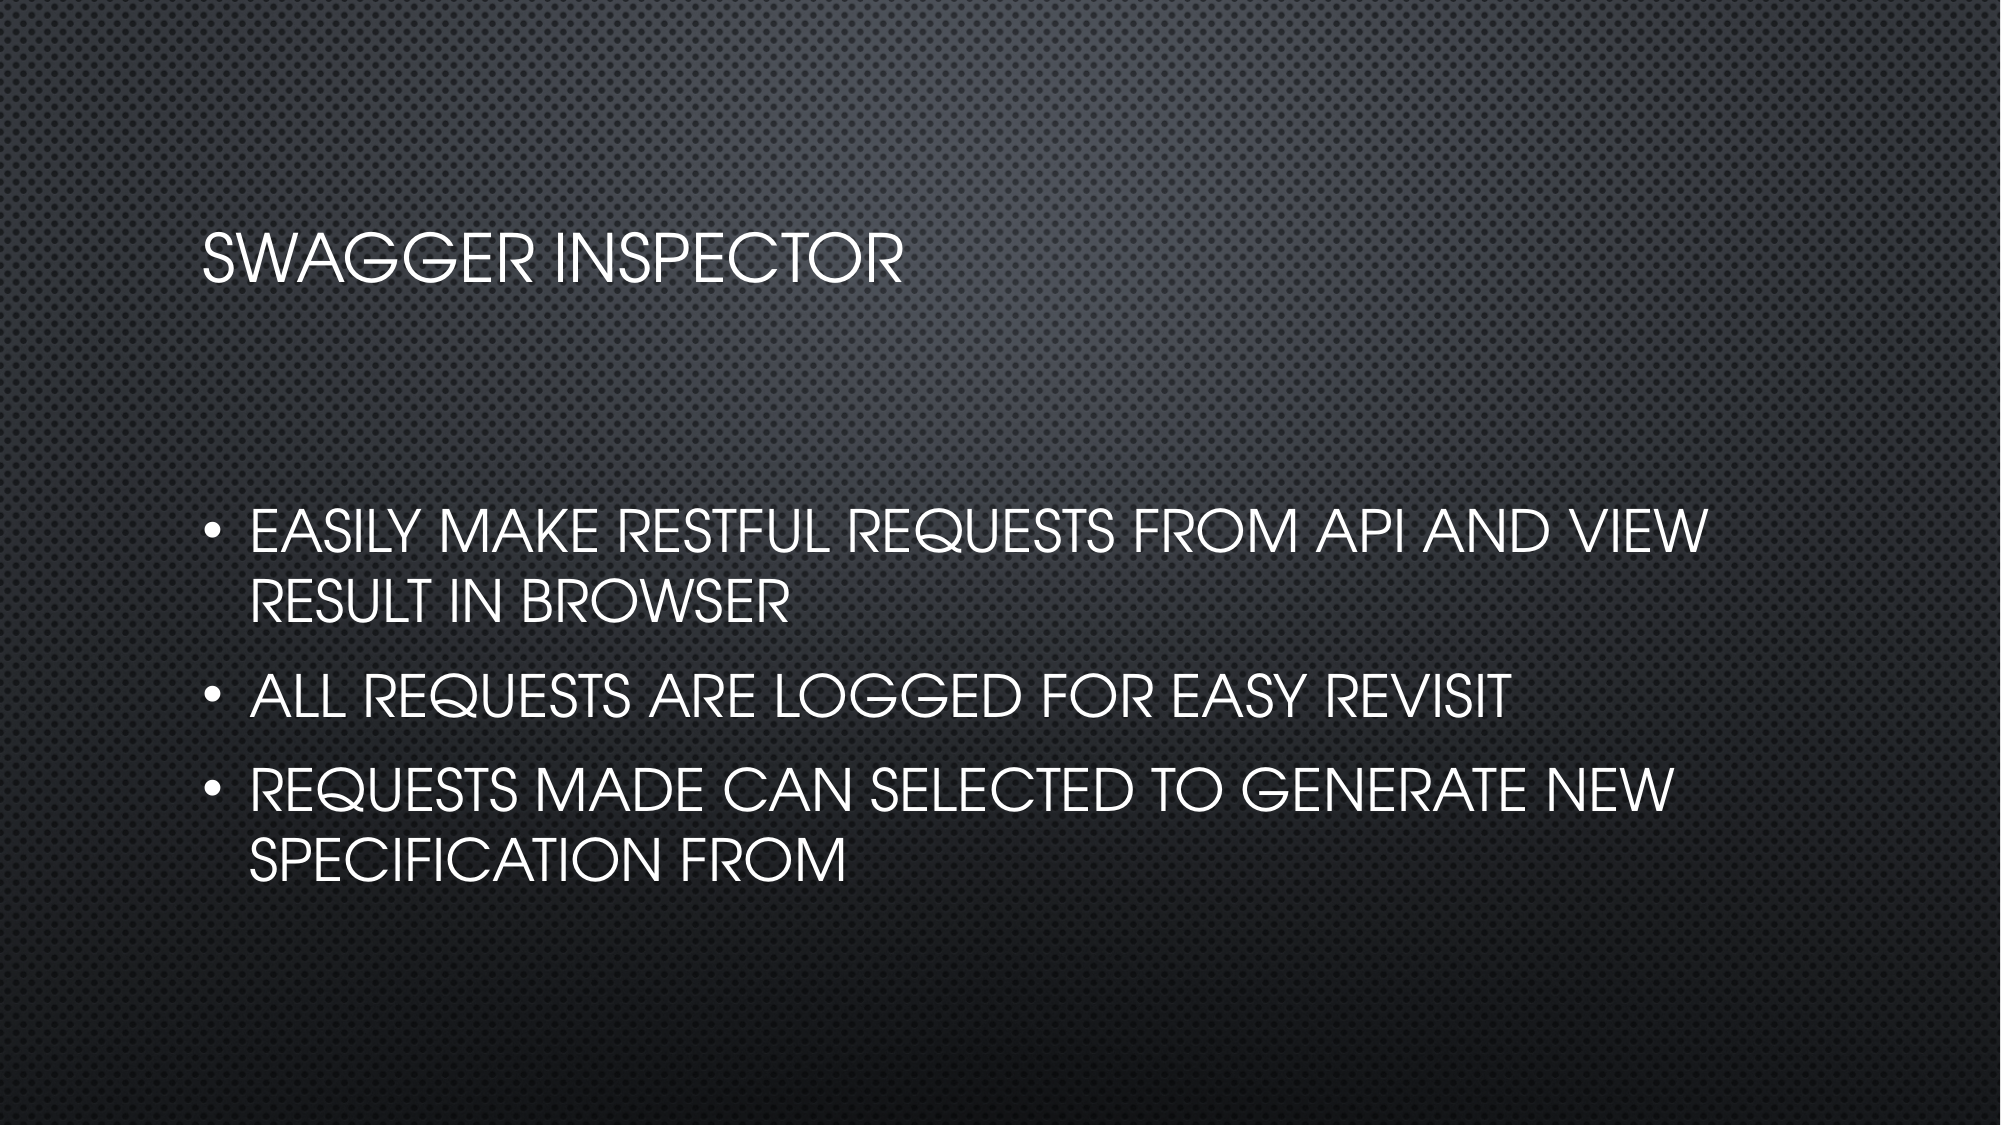

# Swagger Inspector
Easily make RESTful requests from API and view result in browser
All requests are logged for easy revisit
Requests made can selected to generate new specification from